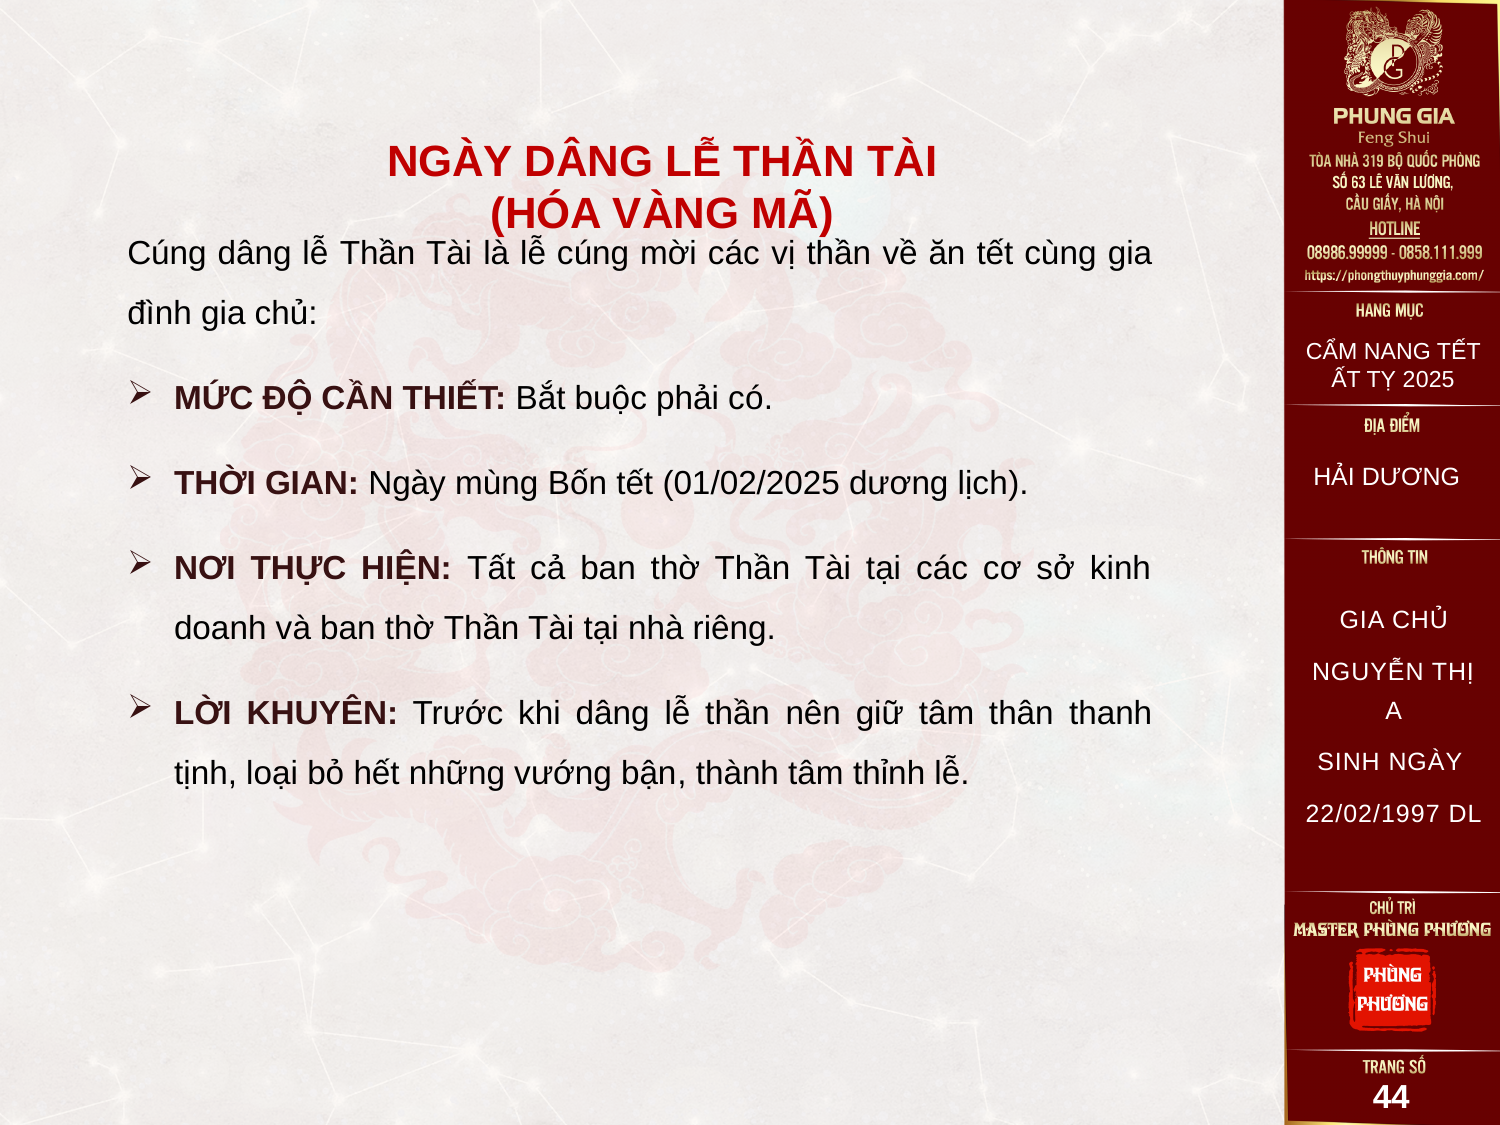

NGÀY DÂNG LỄ THẦN TÀI (HÓA VÀNG MÃ)
Cúng dâng lễ Thần Tài là lễ cúng mời các vị thần về ăn tết cùng gia đình gia chủ:
MỨC ĐỘ CẦN THIẾT: Bắt buộc phải có.
THỜI GIAN: Ngày mùng Bốn tết (01/02/2025 dương lịch).
NƠI THỰC HIỆN: Tất cả ban thờ Thần Tài tại các cơ sở kinh doanh và ban thờ Thần Tài tại nhà riêng.
LỜI KHUYÊN: Trước khi dâng lễ thần nên giữ tâm thân thanh tịnh, loại bỏ hết những vướng bận, thành tâm thỉnh lễ.
CẨM NANG TẾT ẤT TỴ 2025
HẢI DƯƠNG
GIA CHỦ
NGUYỄN THỊ A
SINH NGÀY
22/02/1997 DL
44